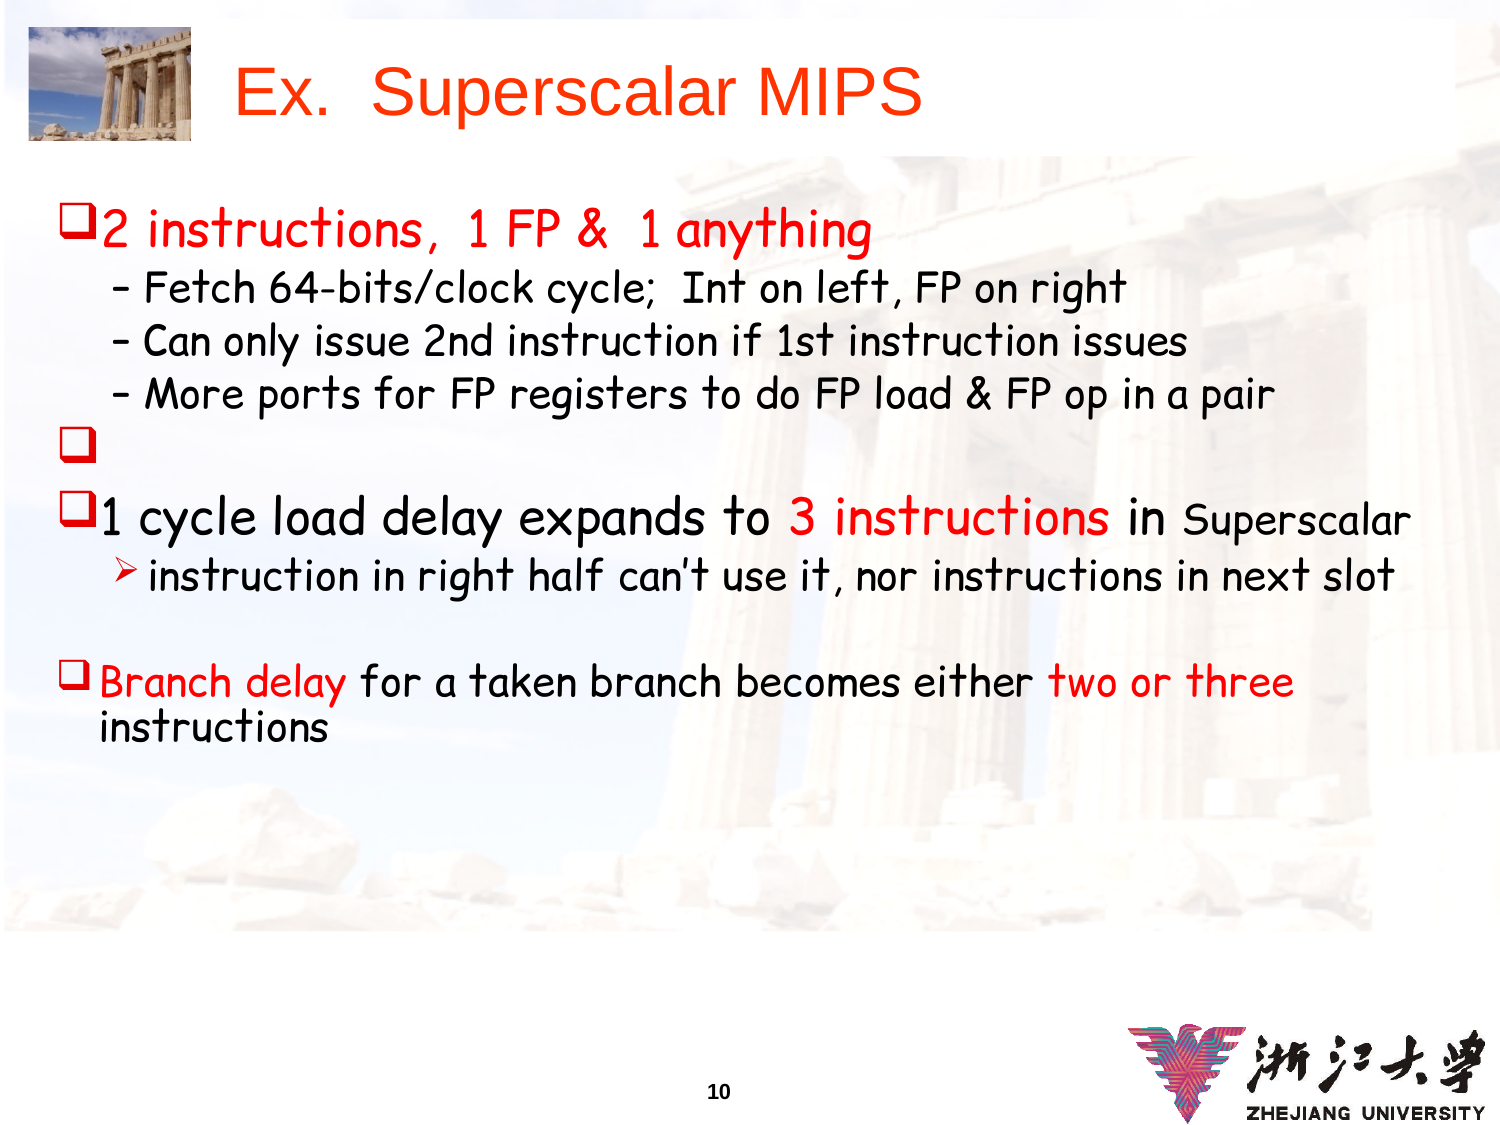

# Ex.  Superscalar MIPS
2 instructions,  1 FP &  1 anything
– Fetch 64-bits/clock cycle;  Int on left, FP on right
– Can only issue 2nd instruction if 1st instruction issues
– More ports for FP registers to do FP load & FP op in a pair

1 cycle load delay expands to 3 instructions in Superscalar
instruction in right half can’t use it, nor instructions in next slot

Branch delay for a taken branch becomes either two or three instructions